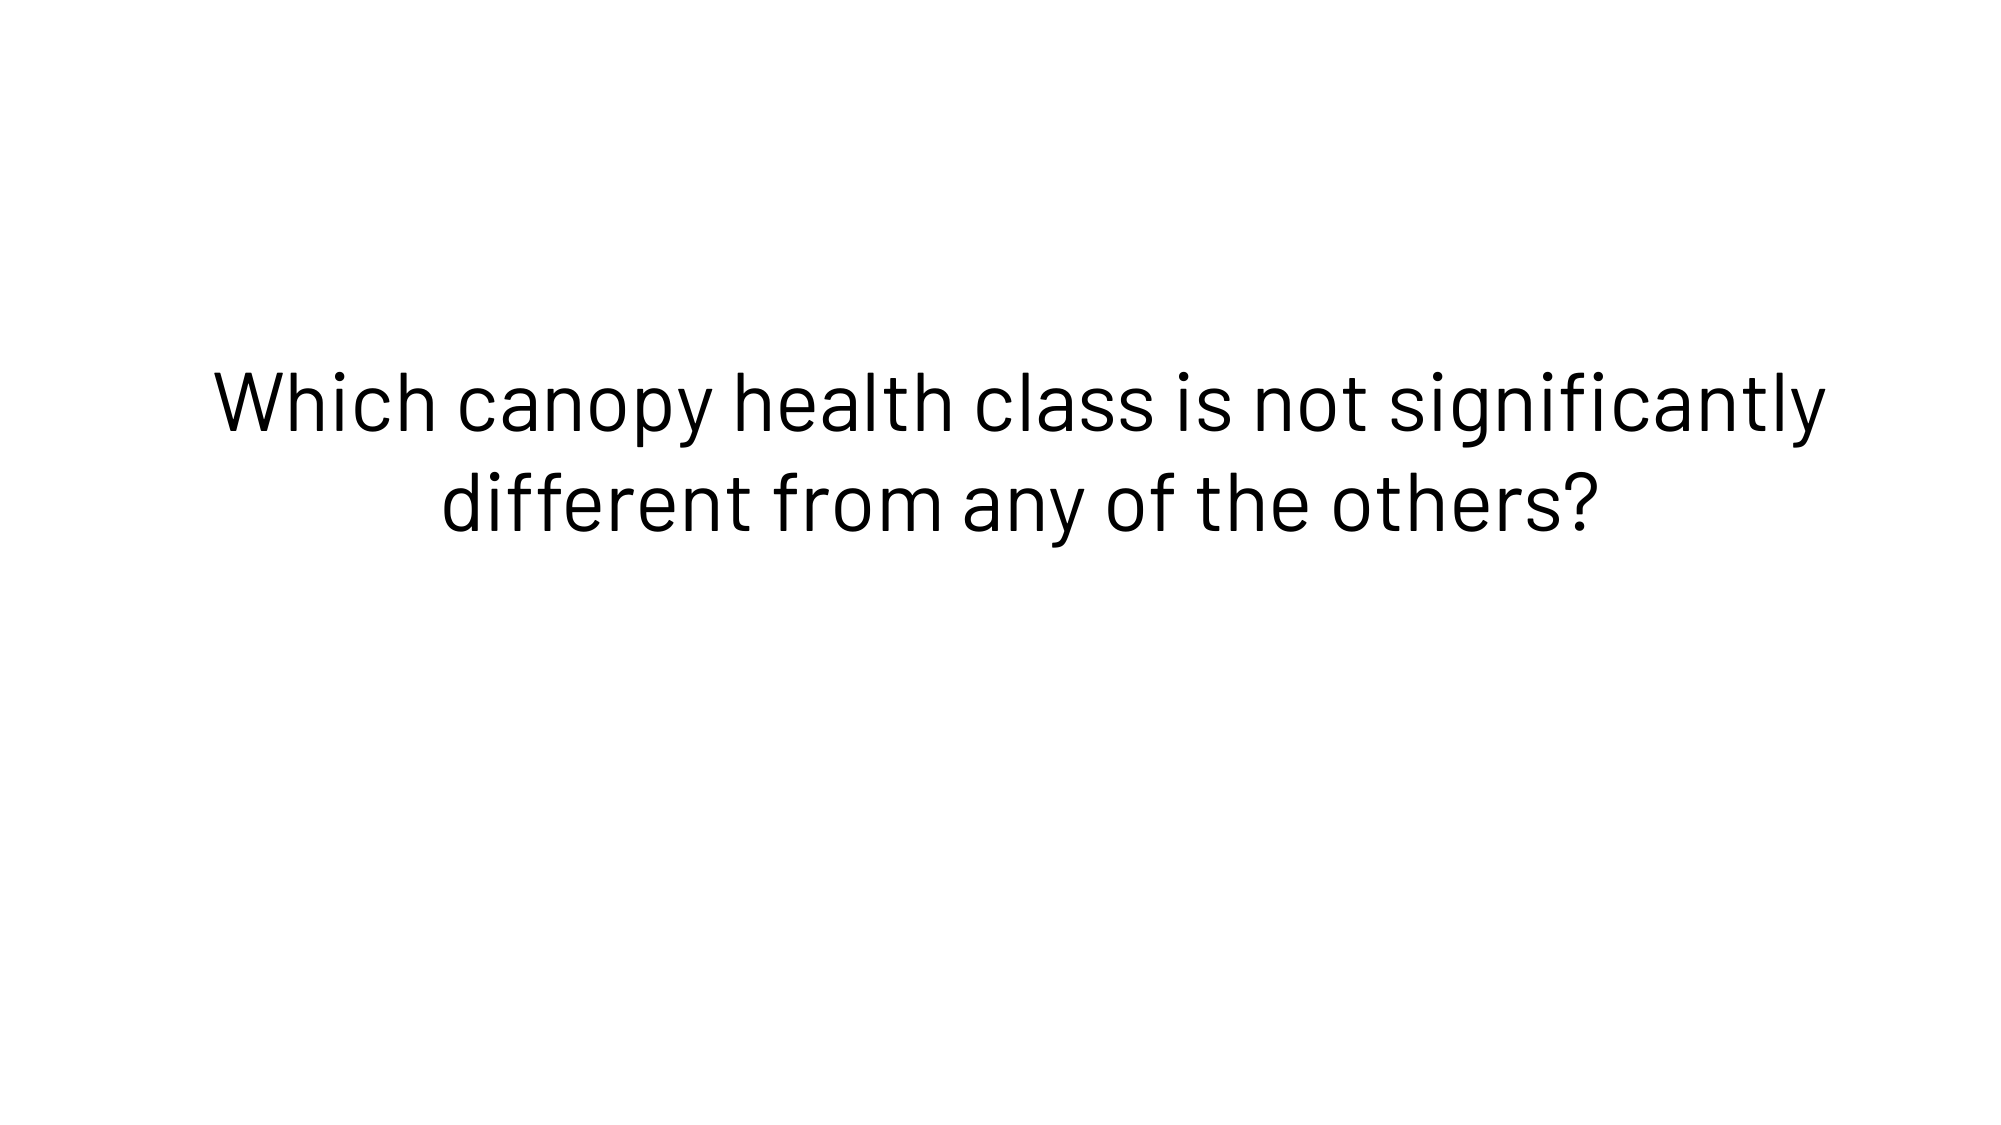

Which canopy health class is not significantly different from any of the others?